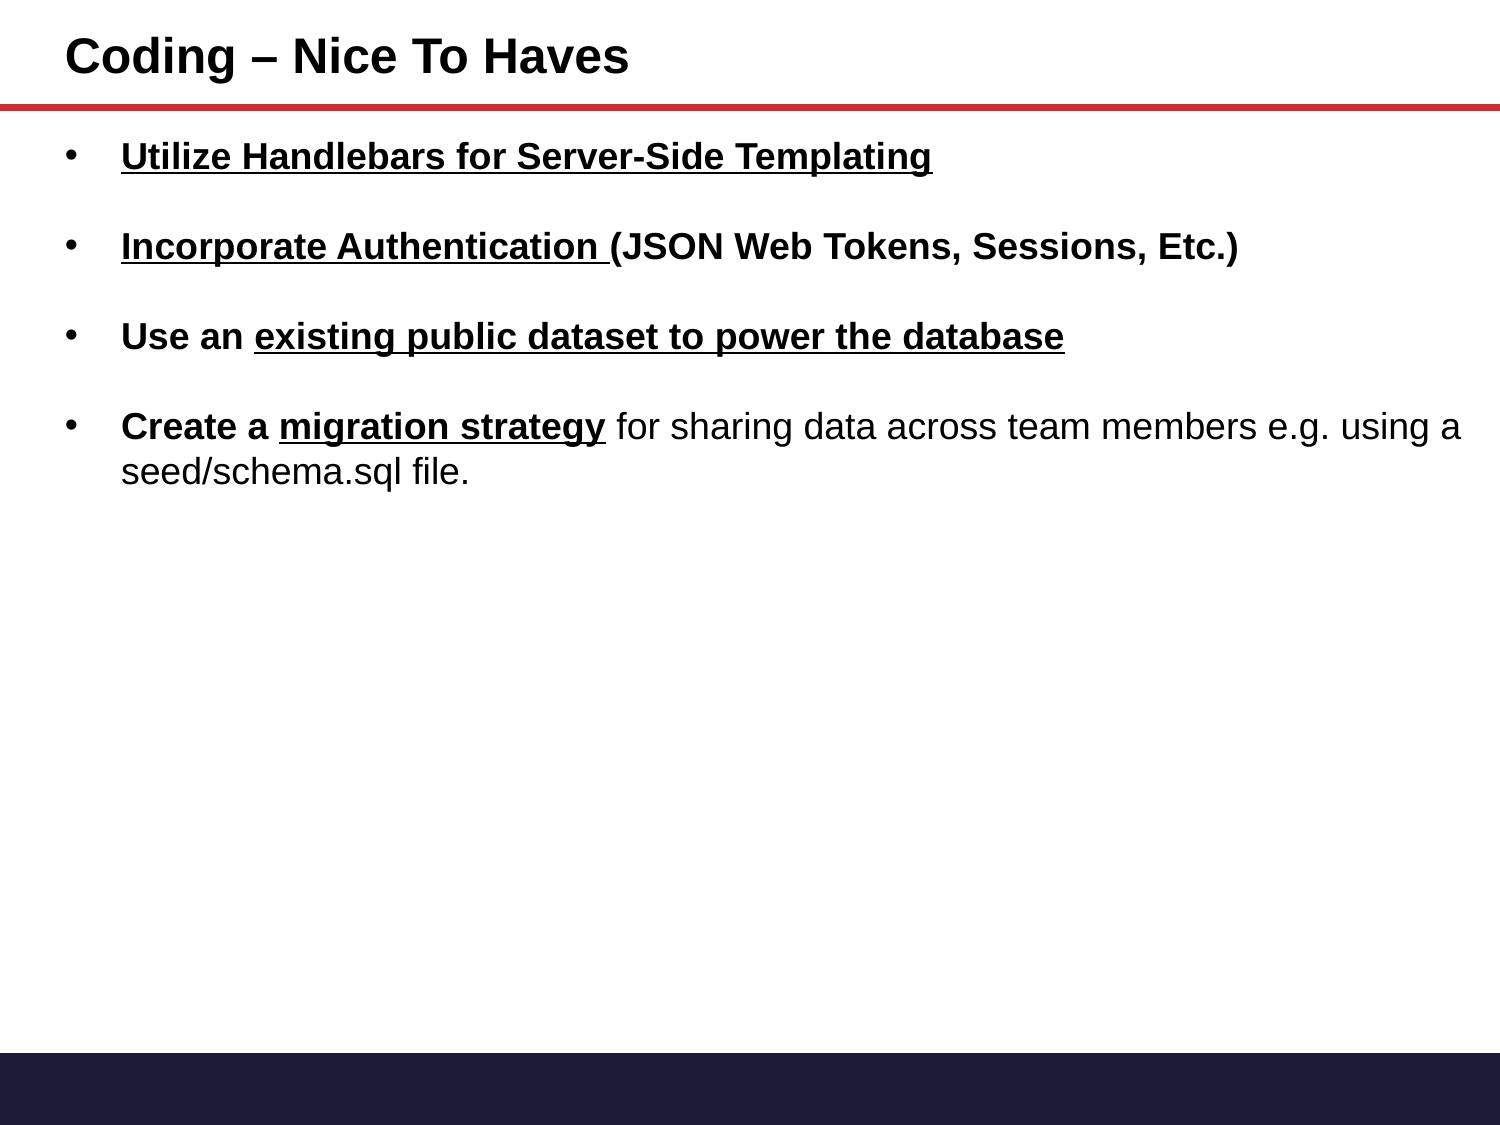

Coding – Nice To Haves
Utilize Handlebars for Server-Side Templating

Incorporate Authentication (JSON Web Tokens, Sessions, Etc.)

Use an existing public dataset to power the database

Create a migration strategy for sharing data across team members e.g. using a seed/schema.sql file.